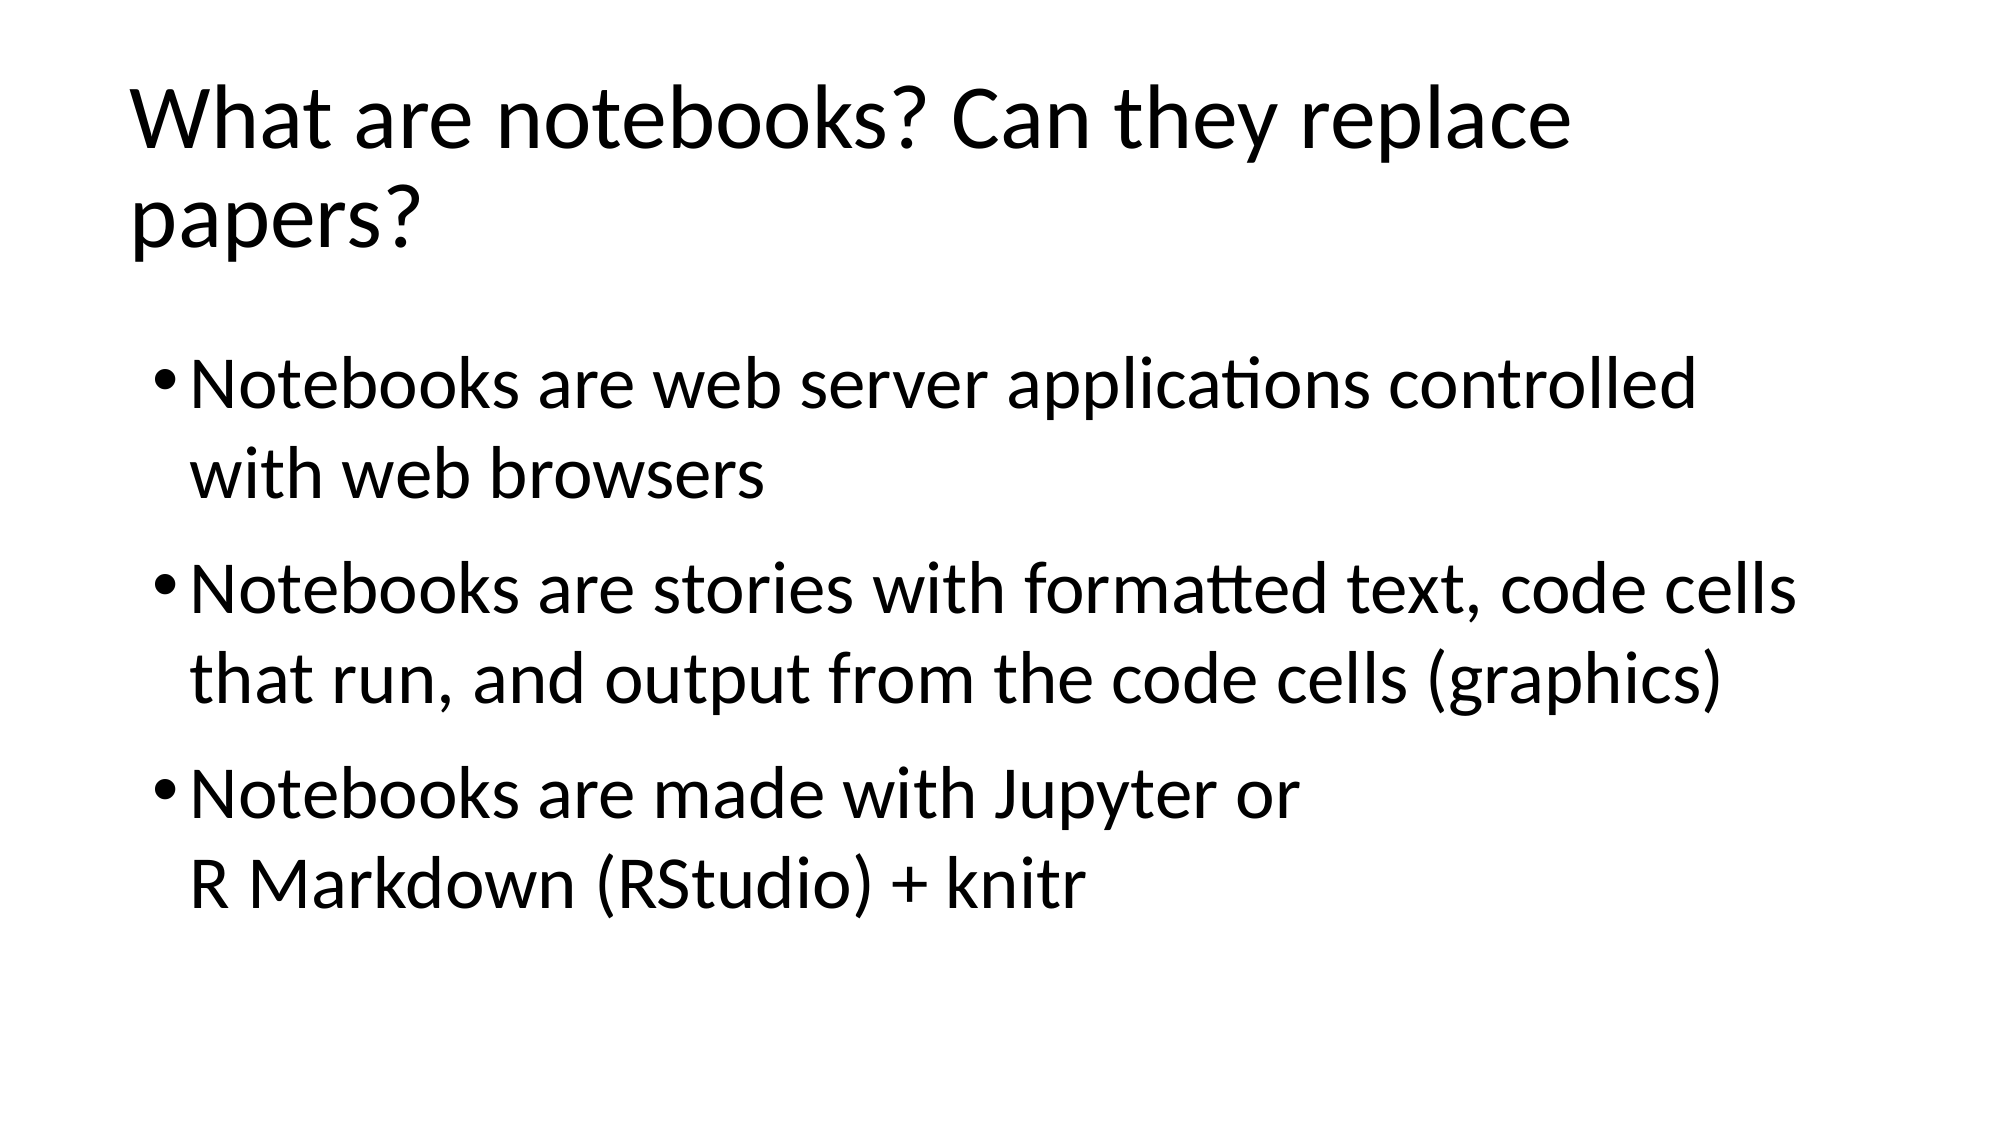

# What are notebooks? Can they replace papers?
Notebooks are web server applications controlled with web browsers
Notebooks are stories with formatted text, code cells that run, and output from the code cells (graphics)
Notebooks are made with Jupyter or
R Markdown (RStudio) + knitr